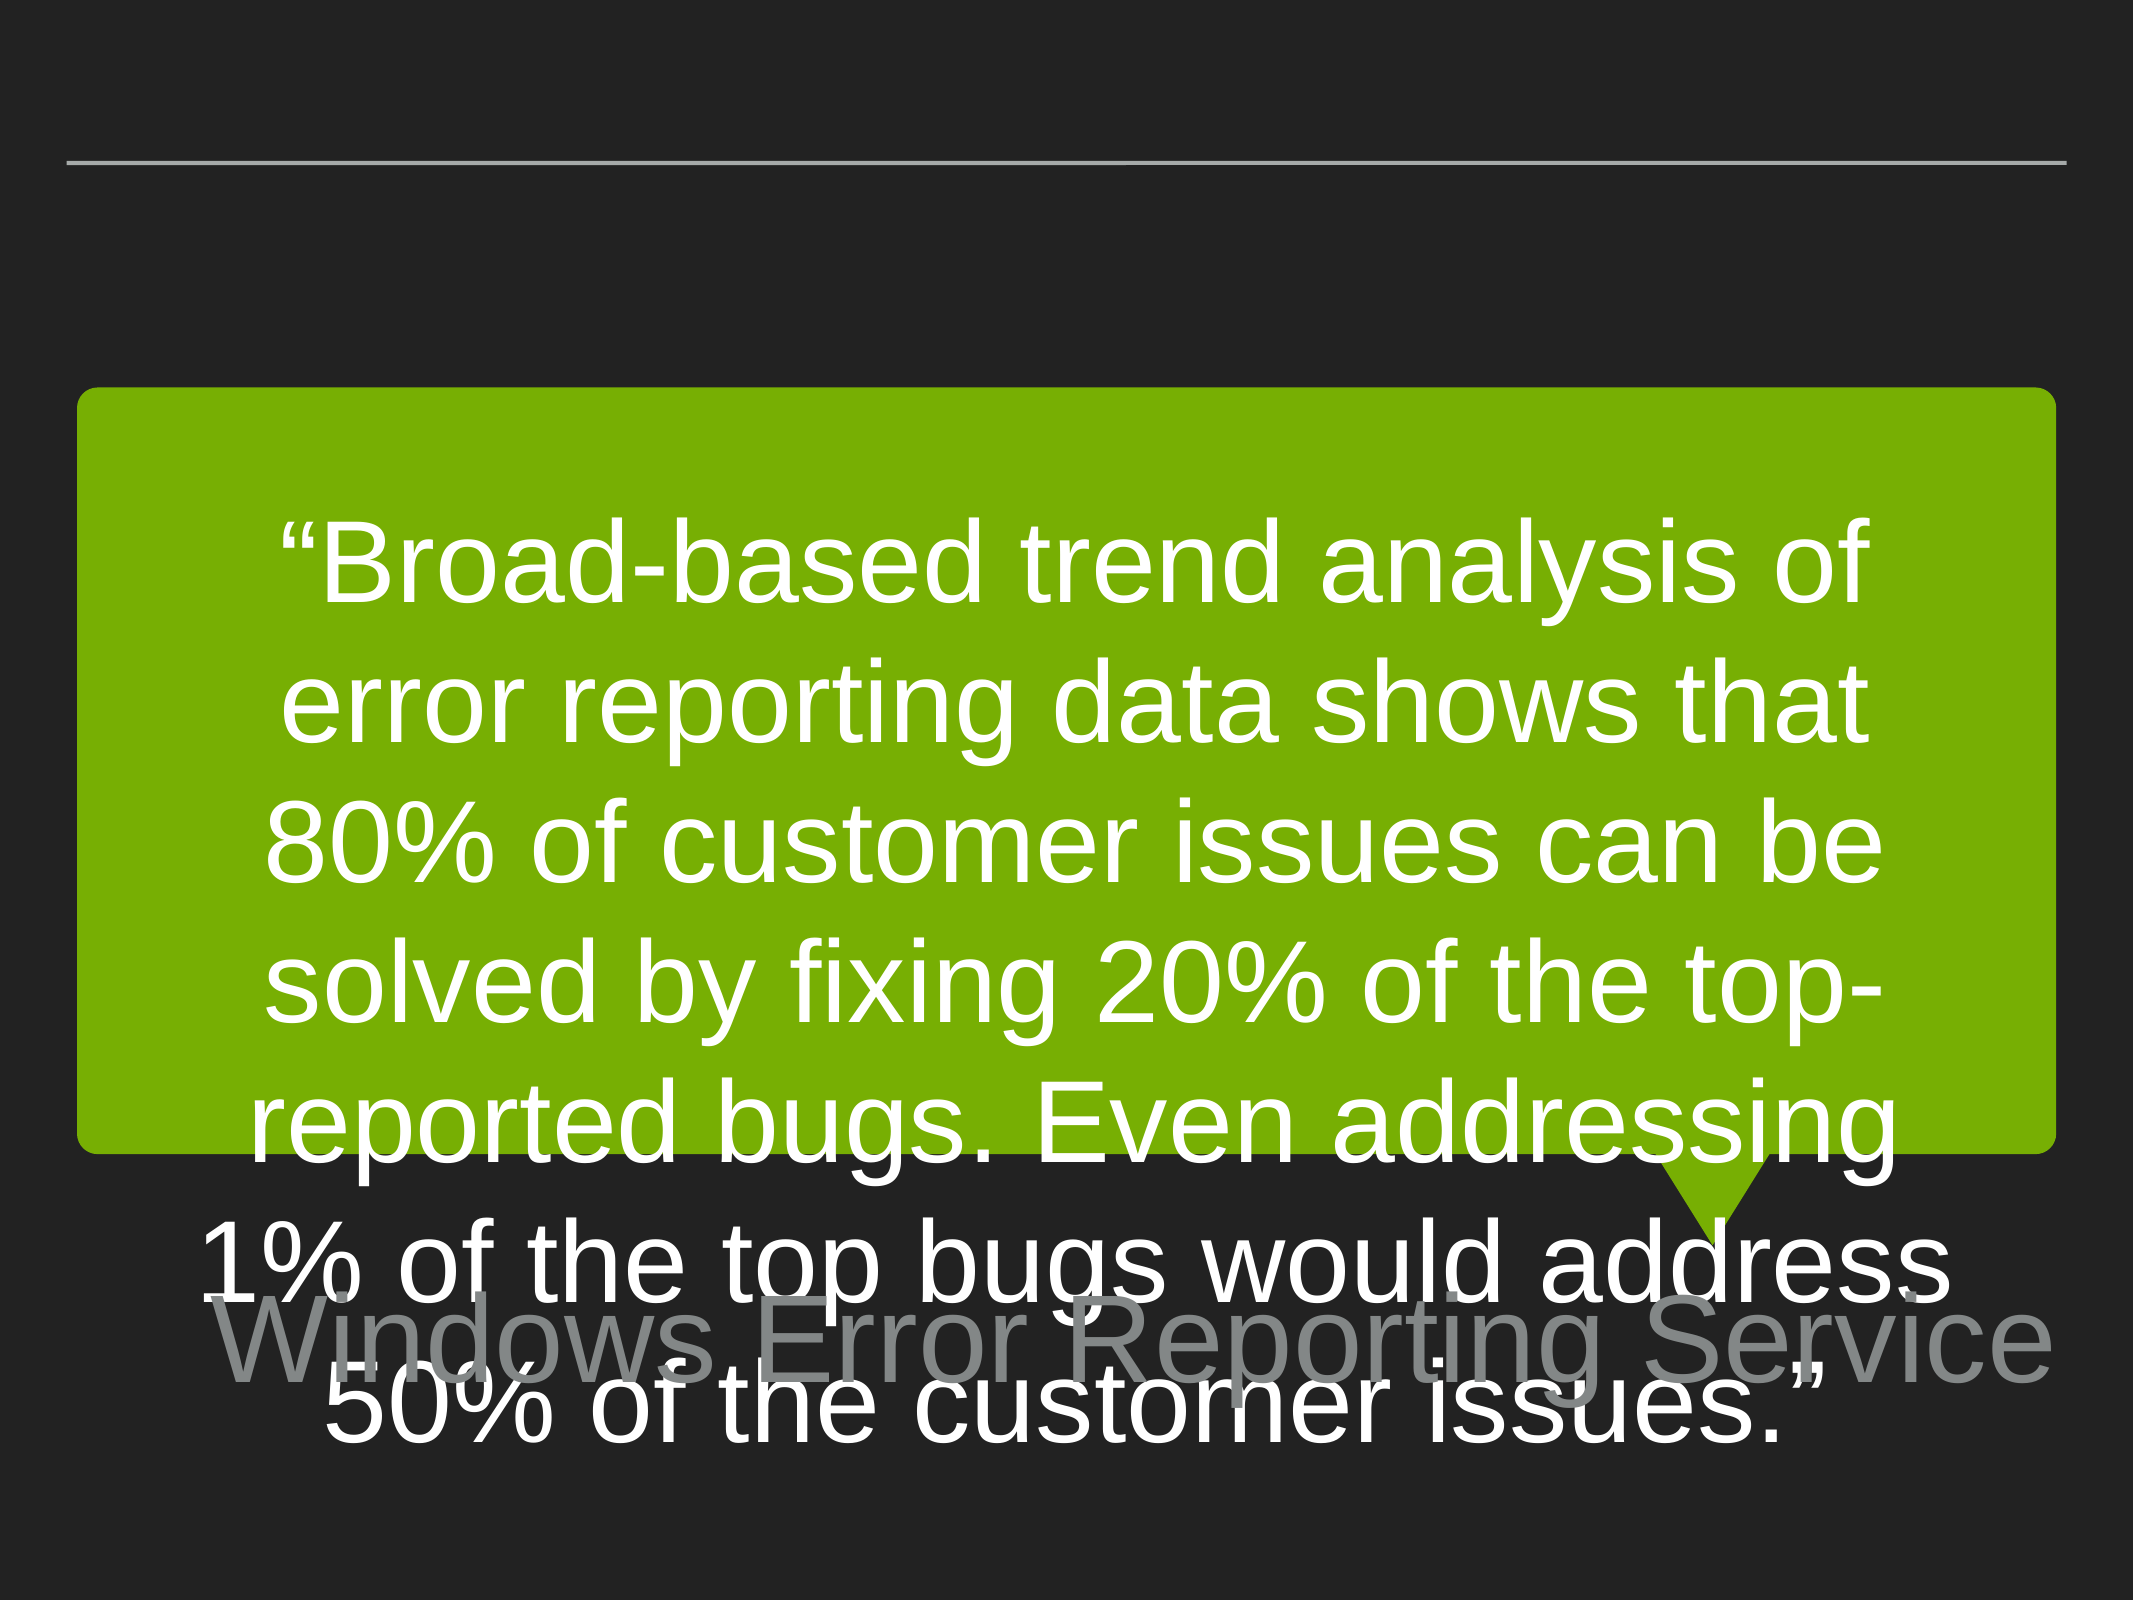

“Broad-based trend analysis of error reporting data shows that 80% of customer issues can be solved by fixing 20% of the top-reported bugs. Even addressing 1% of the top bugs would address 50% of the customer issues.”
Windows Error Reporting Service